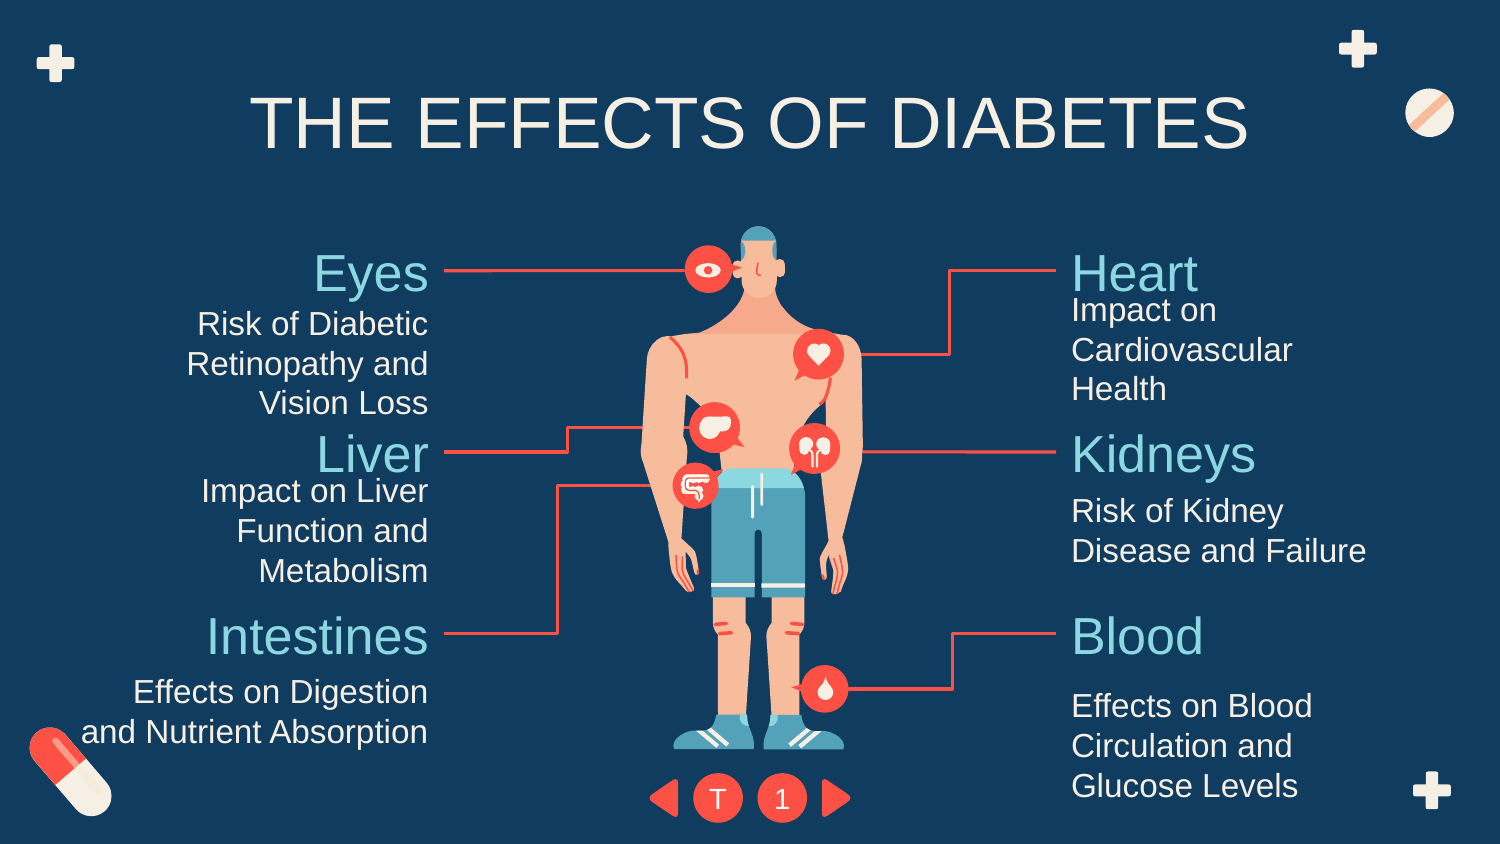

# THE EFFECTS OF DIABETES

Eyes
Heart

Risk of Diabetic Retinopathy and Vision Loss
Impact on Cardiovascular Health

Liver
Kidneys

Risk of Kidney Disease and Failure
Impact on Liver Function and Metabolism
Intestines
Blood

Effects on Blood Circulation and Glucose Levels
Effects on Digestion and Nutrient Absorption
T
1